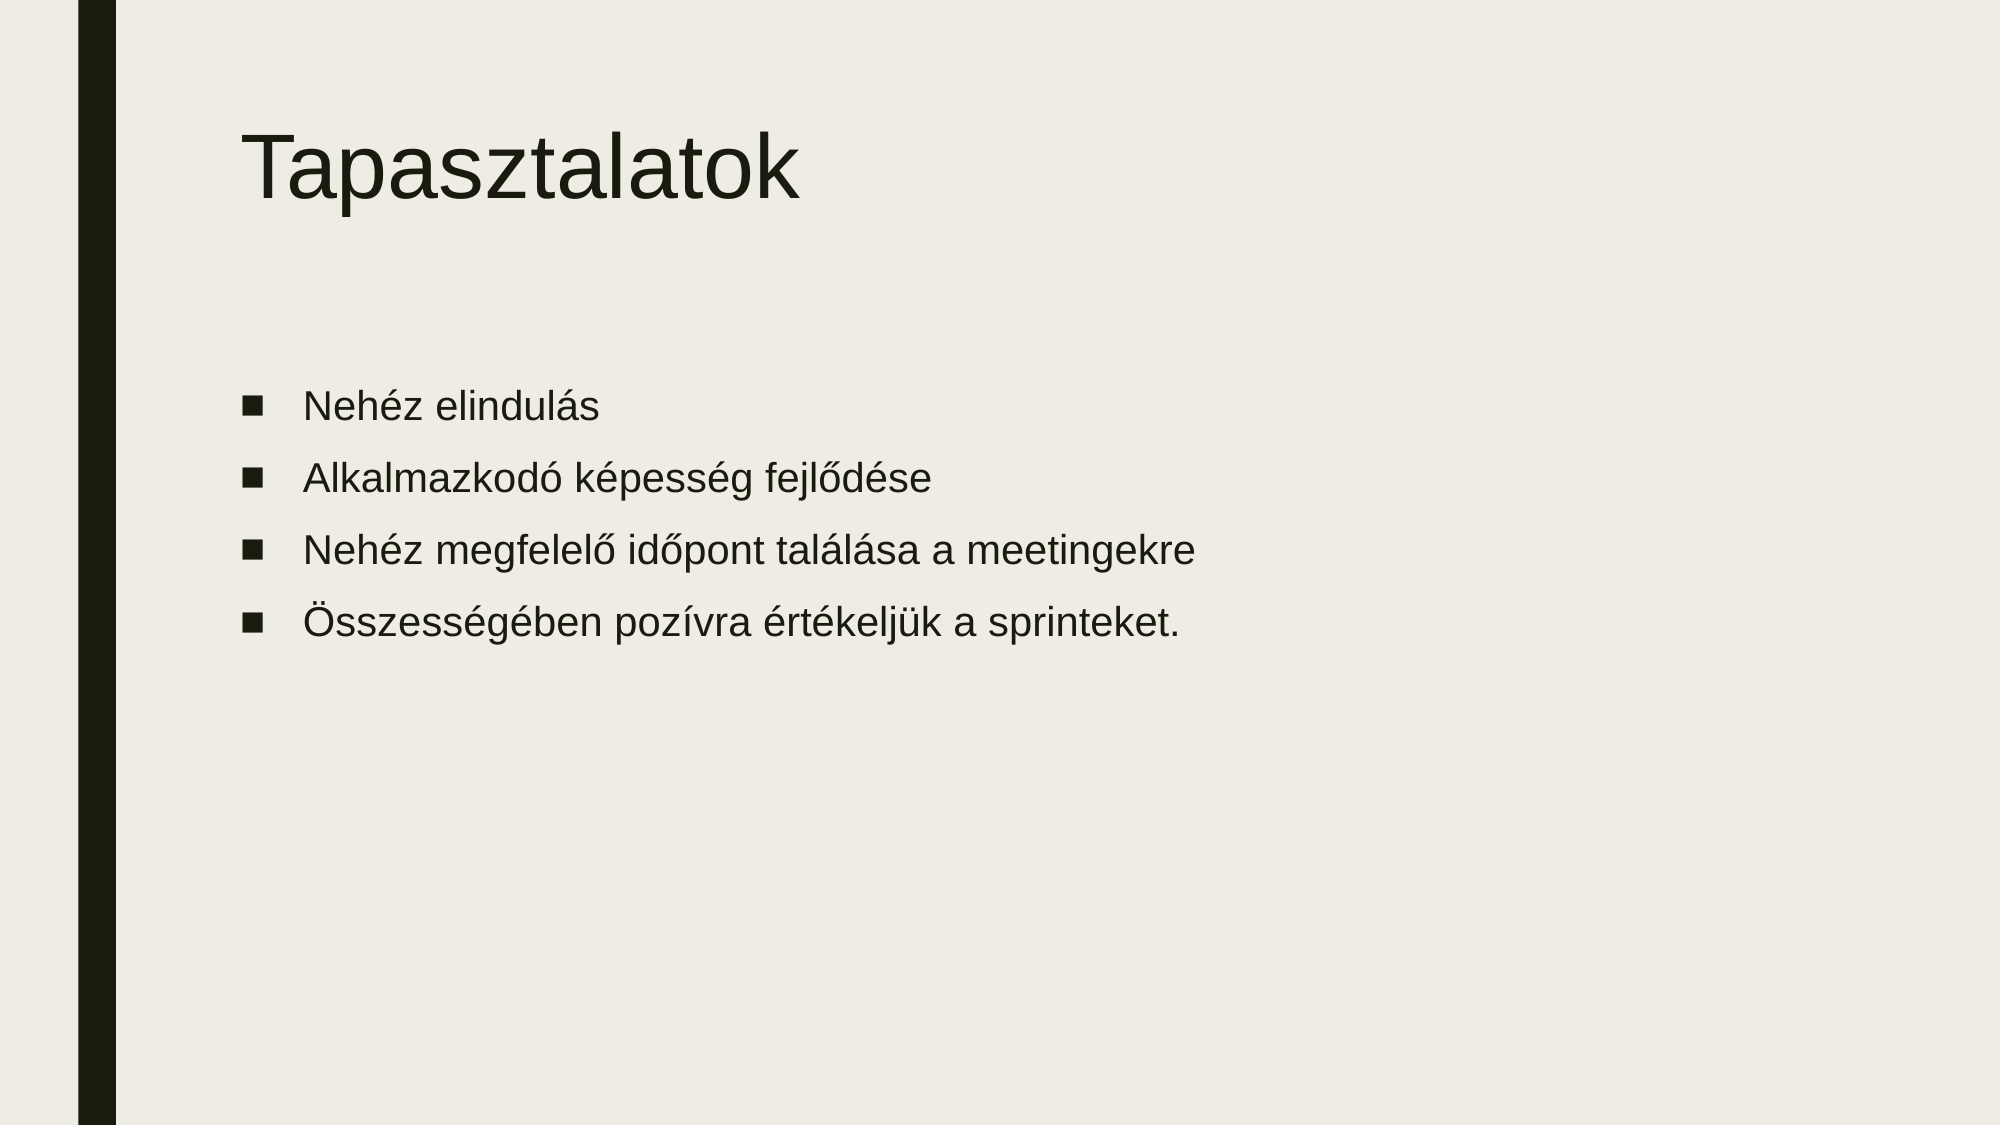

# Tapasztalatok
Nehéz elindulás
Alkalmazkodó képesség fejlődése
Nehéz megfelelő időpont találása a meetingekre
Összességében pozívra értékeljük a sprinteket.